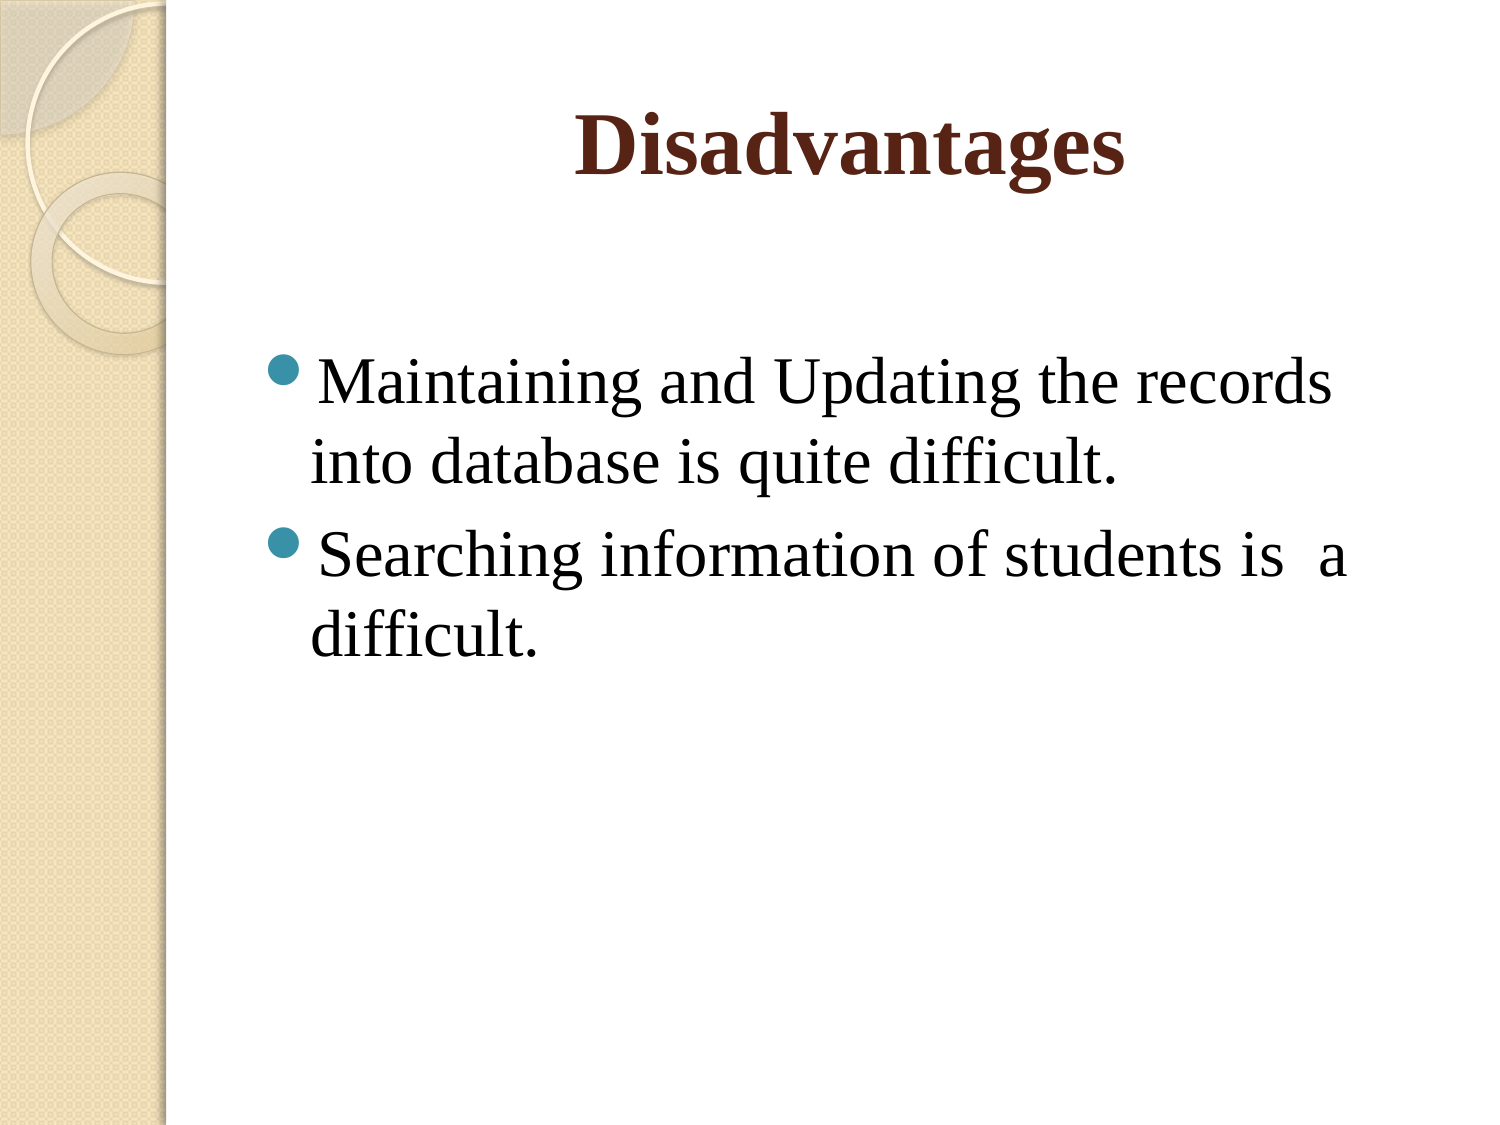

# Disadvantages

Maintaining and Updating the records into database is quite difficult.
Searching information of students is  a difficult.